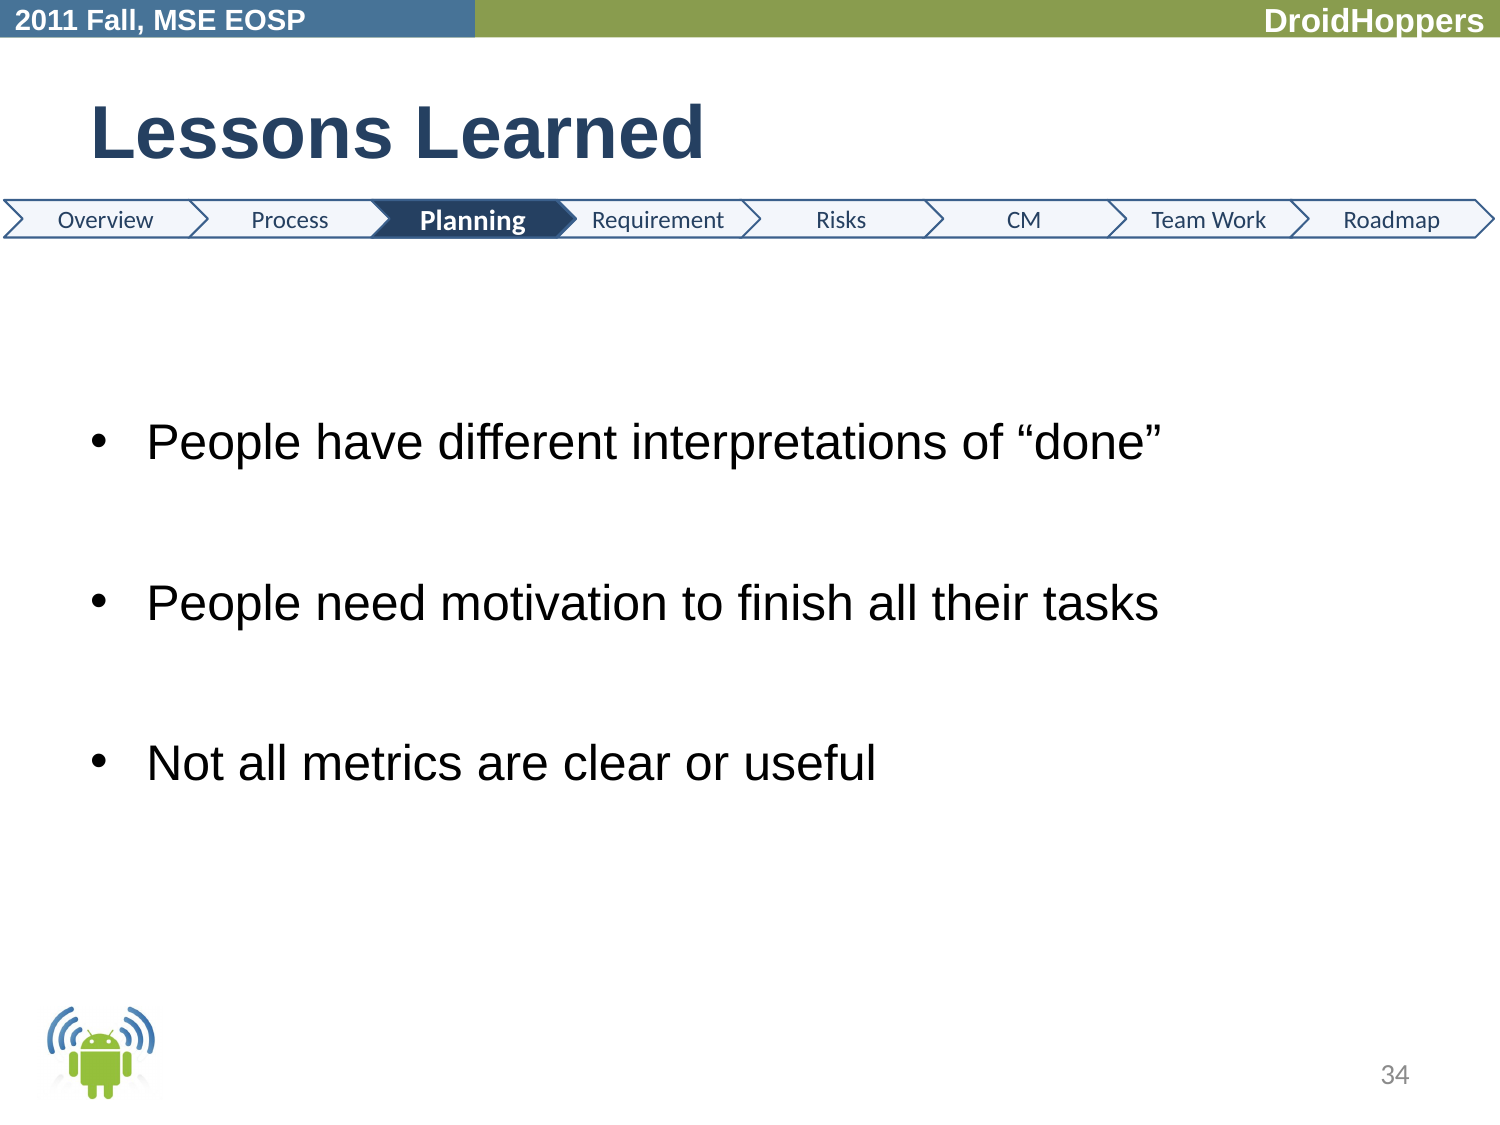

# Lessons Learned
Planning
People have different interpretations of “done”
People need motivation to finish all their tasks
Not all metrics are clear or useful
34